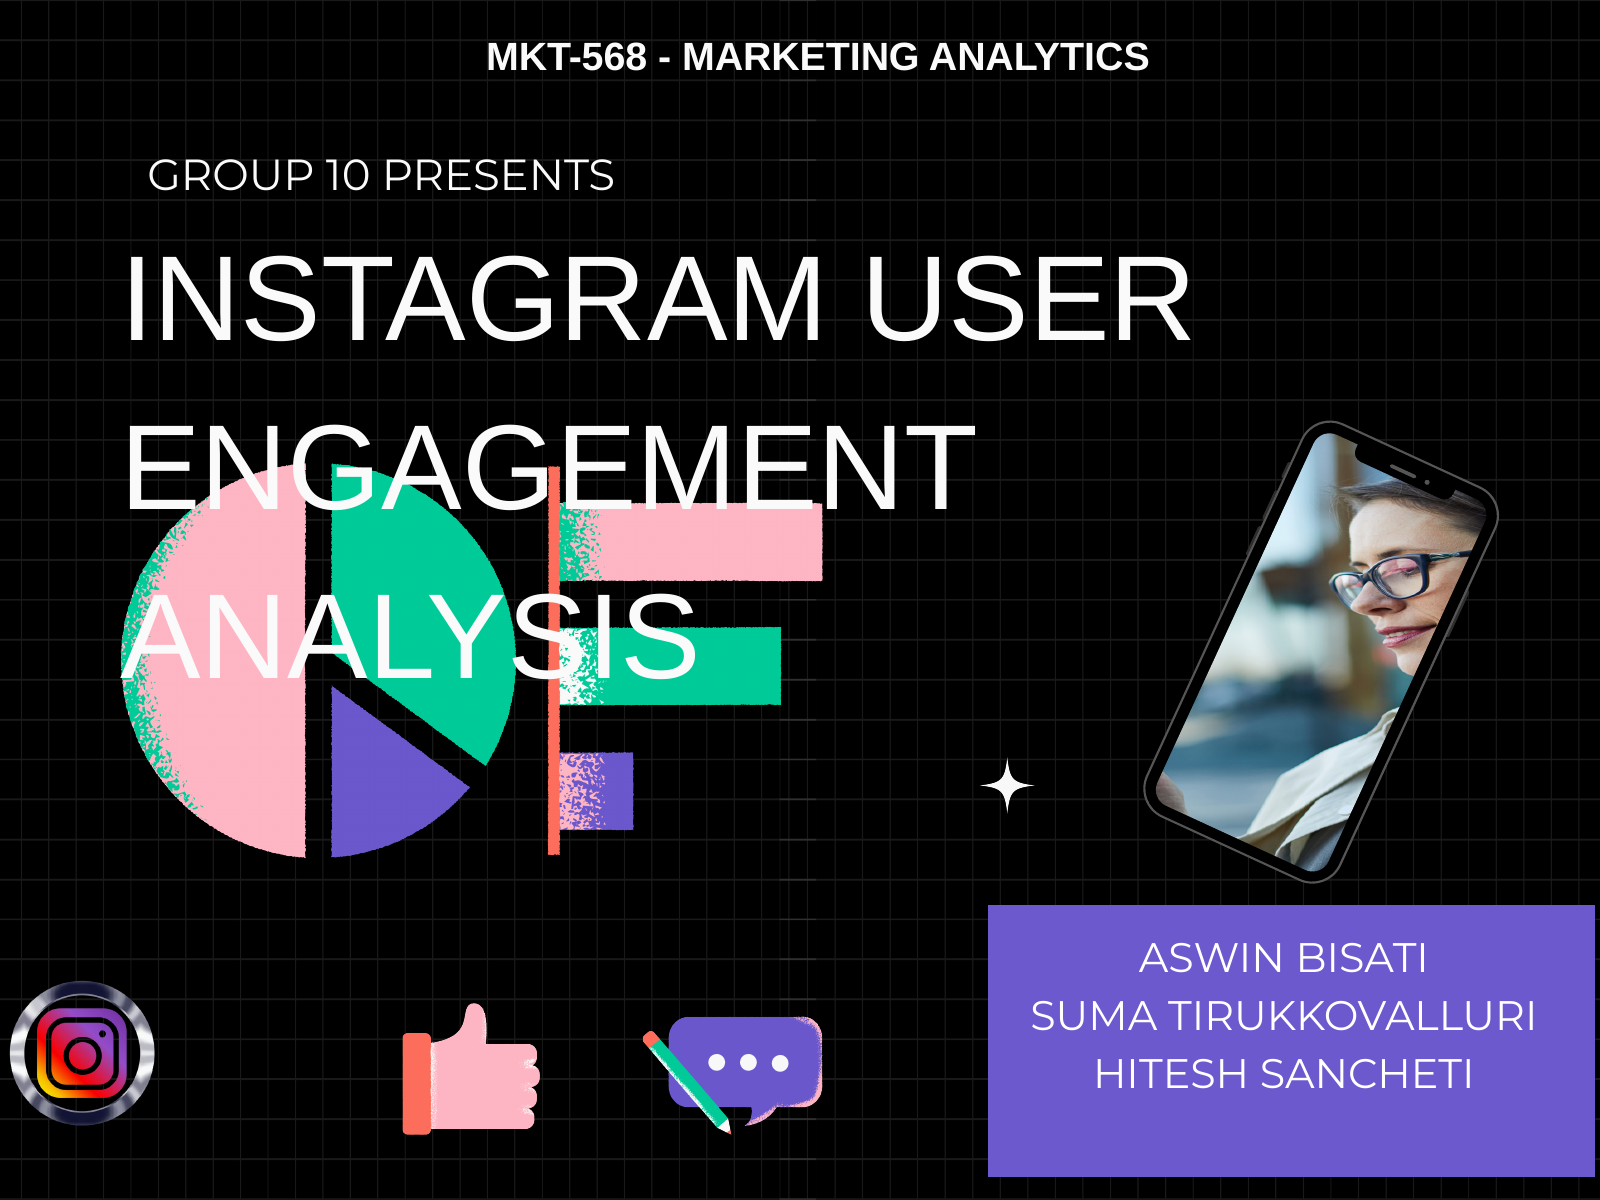

MKT-568 - MARKETING ANALYTICS
GROUP 10 PRESENTS
INSTAGRAM USER ENGAGEMENT ANALYSIS

ASWIN BISATI
SUMA TIRUKKOVALLURI
HITESH SANCHETI